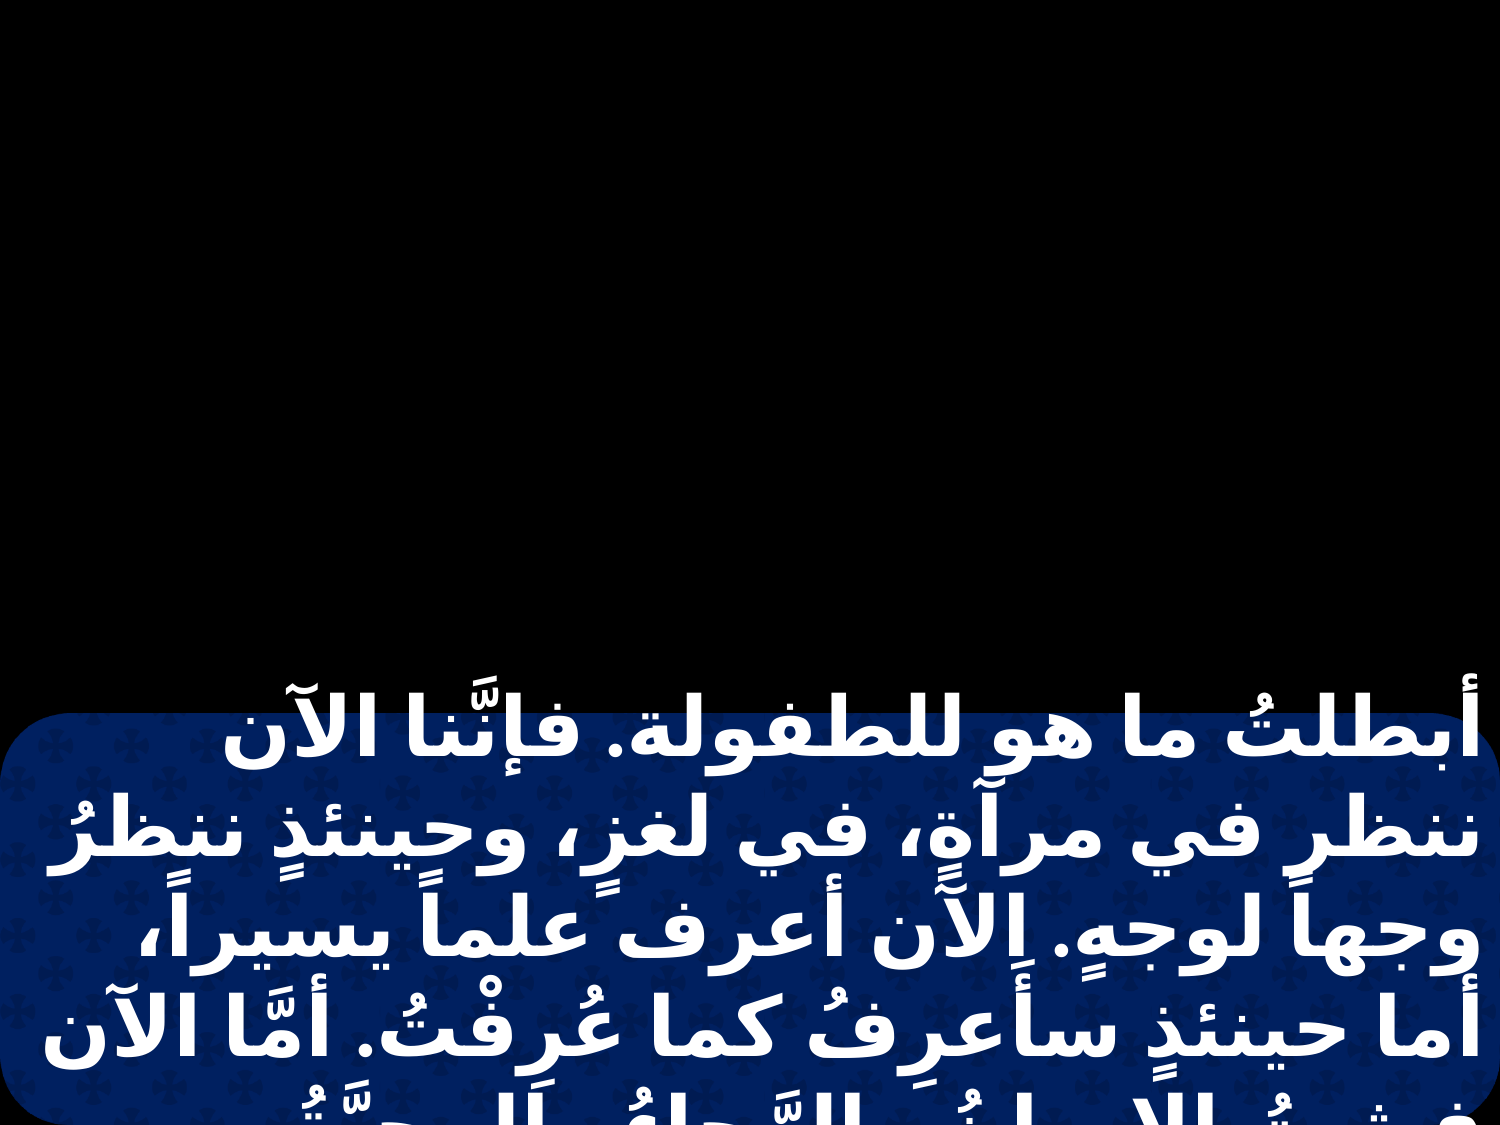

أبطلتُ ما هو للطفولة. فإنَّنا الآن ننظر في مرآةٍ، في لغزٍ، وحينئذٍ ننظرُ وجهاً لوجهٍ. الآن أعرف علماً يسيراً، أما حينئذٍ سأَعرِفُ كما عُرِفْتُ. أمَّا الآن فيثبتُ الإيمانُ والرَّجاءُ والمحبَّةُ،